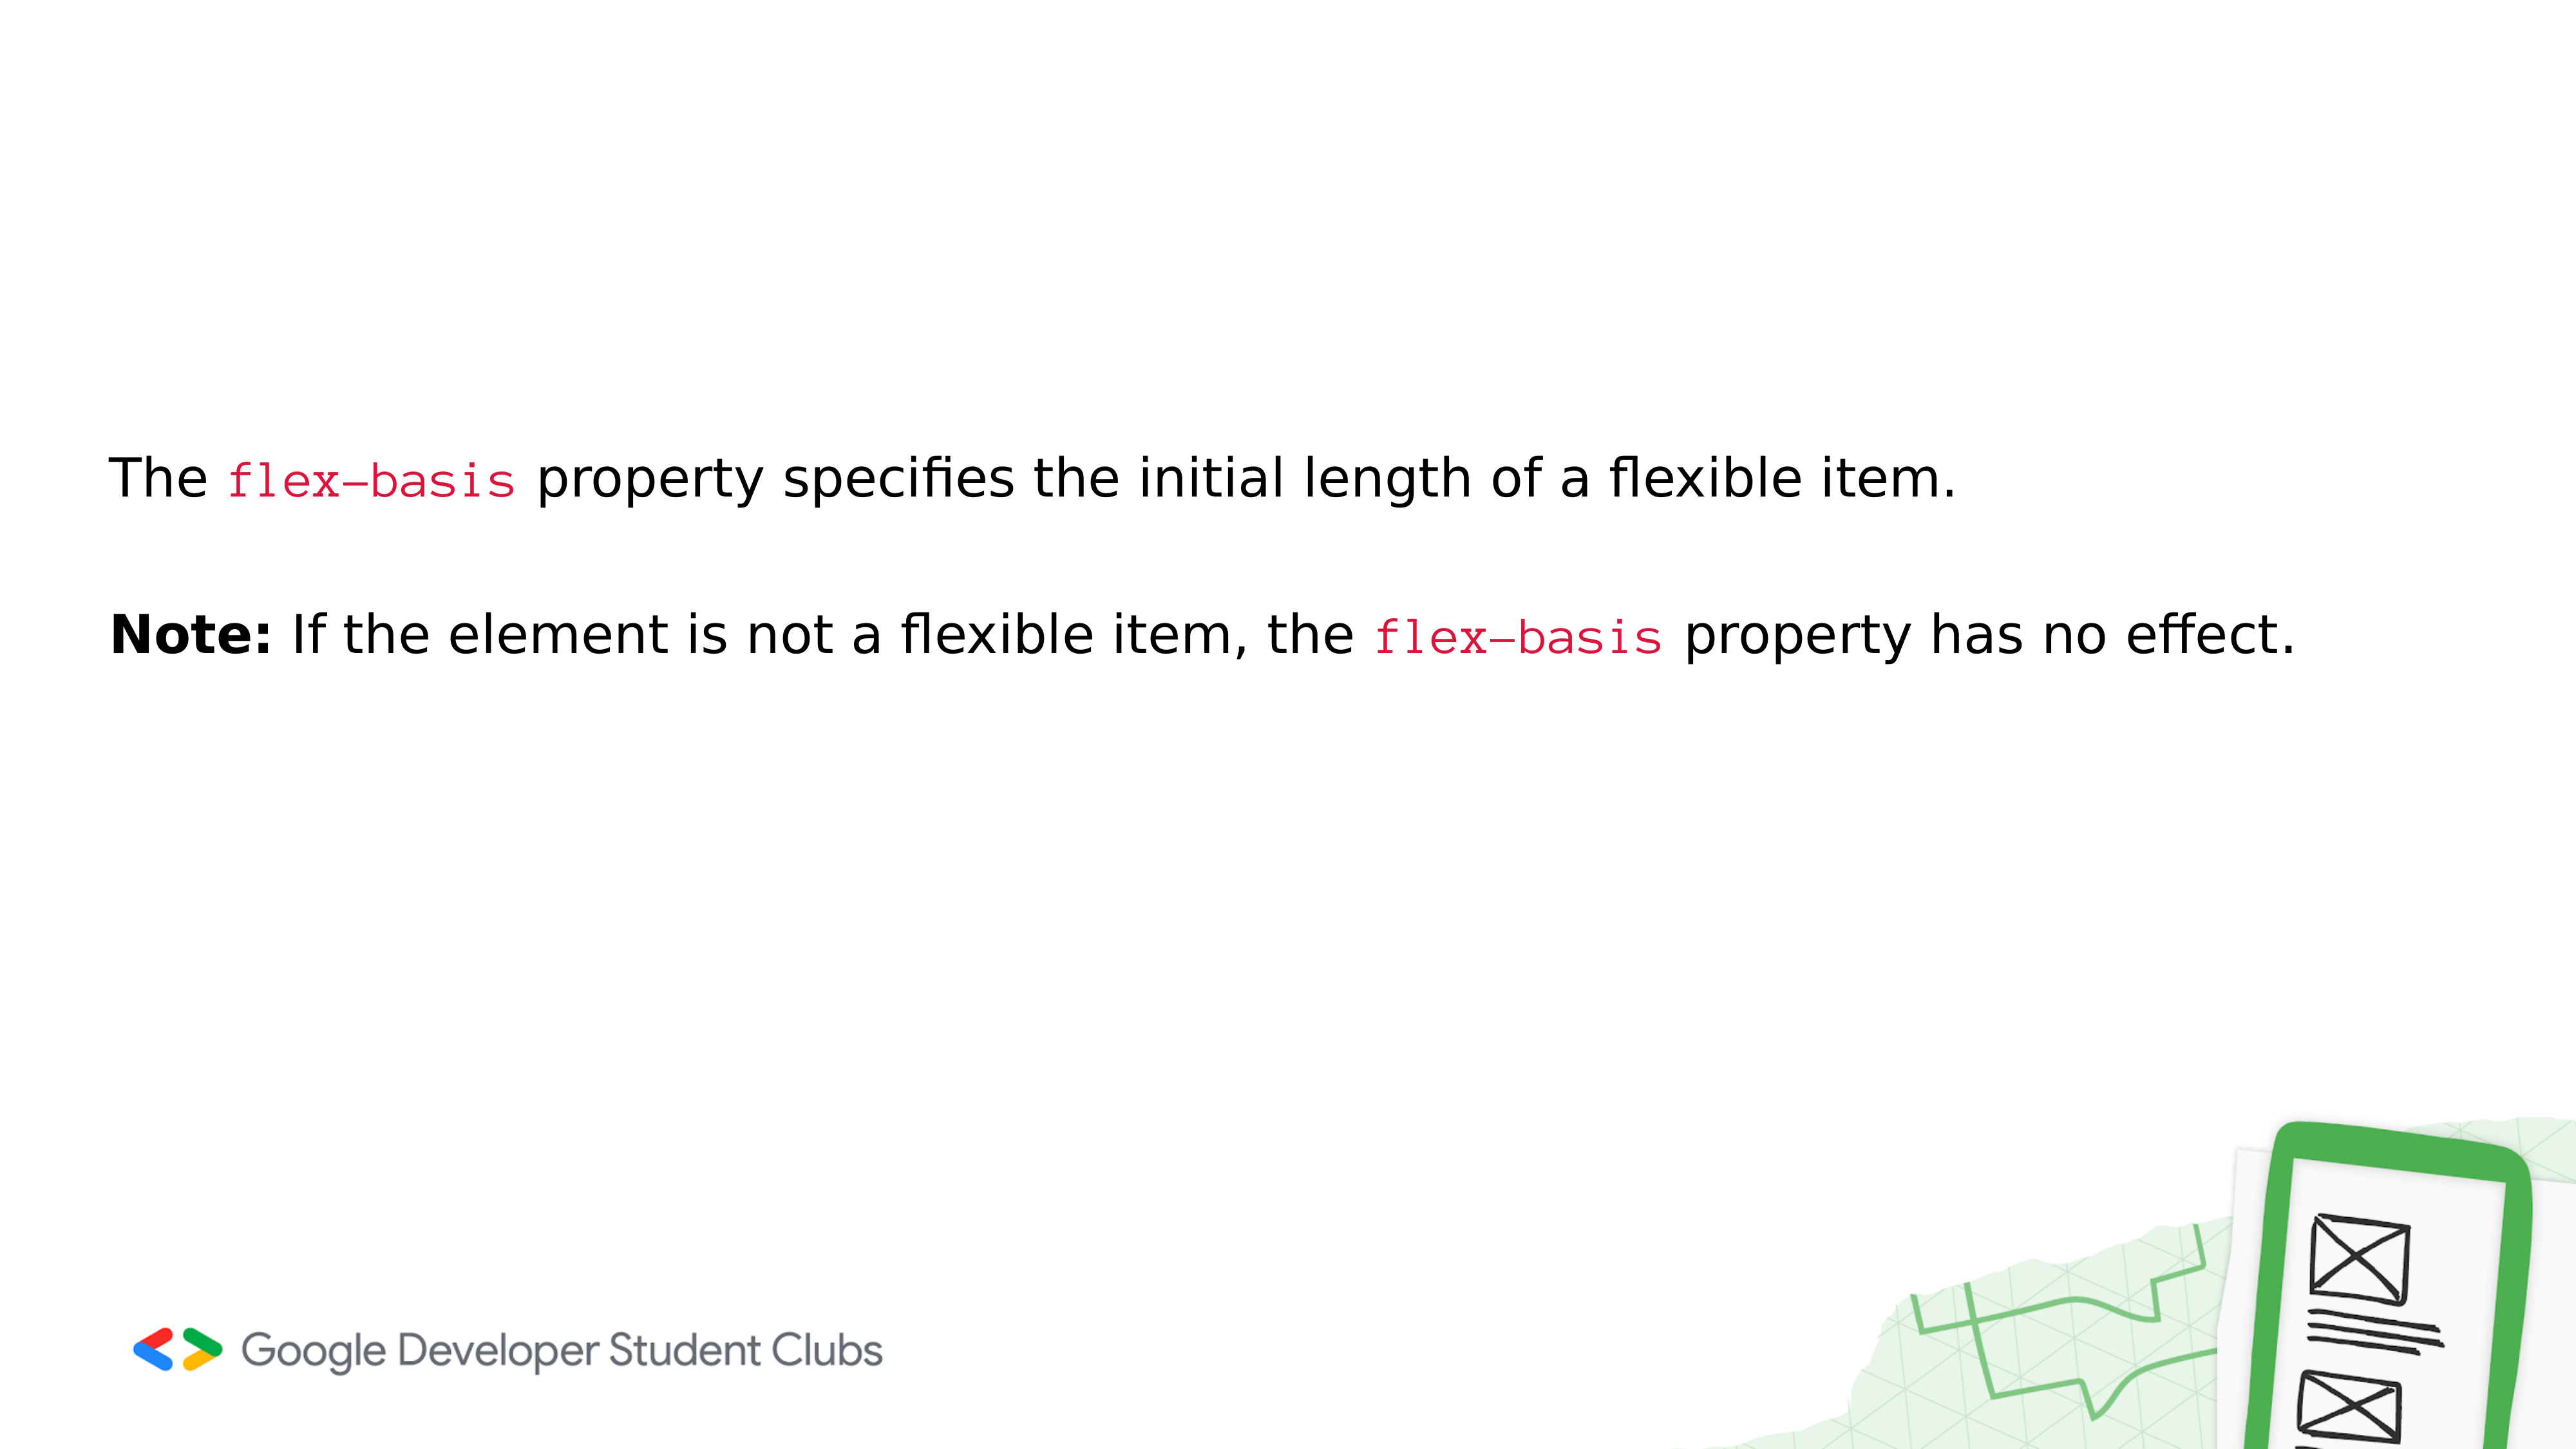

# flex-basis
The flex-basis property specifies the initial length of a flexible item.

Note: If the element is not a flexible item, the flex-basis property has no effect.